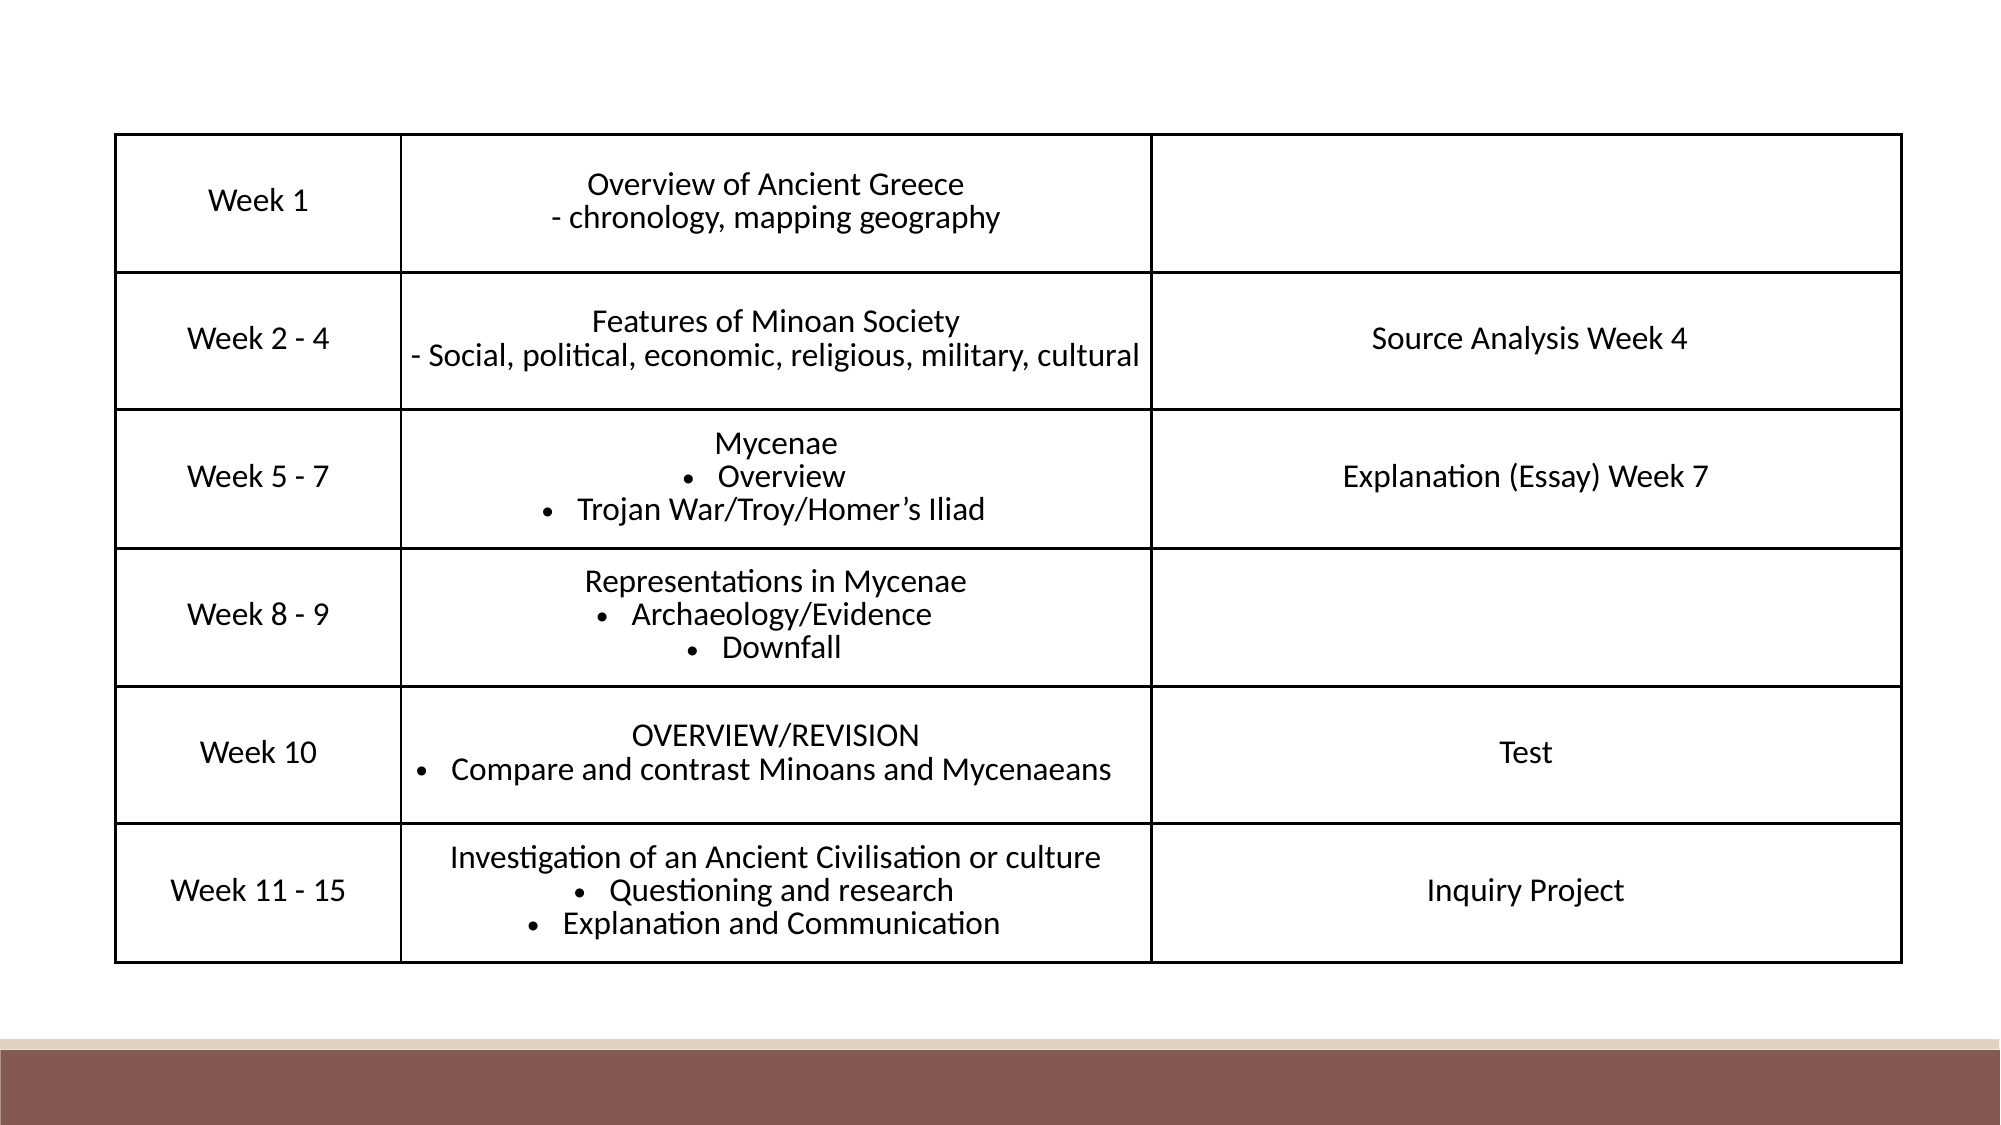

| Week 1 | Overview of Ancient Greece - chronology, mapping geography |  |
| --- | --- | --- |
| Week 2 - 4 | Features of Minoan Society - Social, political, economic, religious, military, cultural | Source Analysis Week 4 |
| Week 5 - 7 | Mycenae Overview Trojan War/Troy/Homer’s Iliad | Explanation (Essay) Week 7 |
| Week 8 - 9 | Representations in Mycenae Archaeology/Evidence Downfall |  |
| Week 10 | OVERVIEW/REVISION Compare and contrast Minoans and Mycenaeans | Test |
| Week 11 - 15 | Investigation of an Ancient Civilisation or culture Questioning and research Explanation and Communication | Inquiry Project |